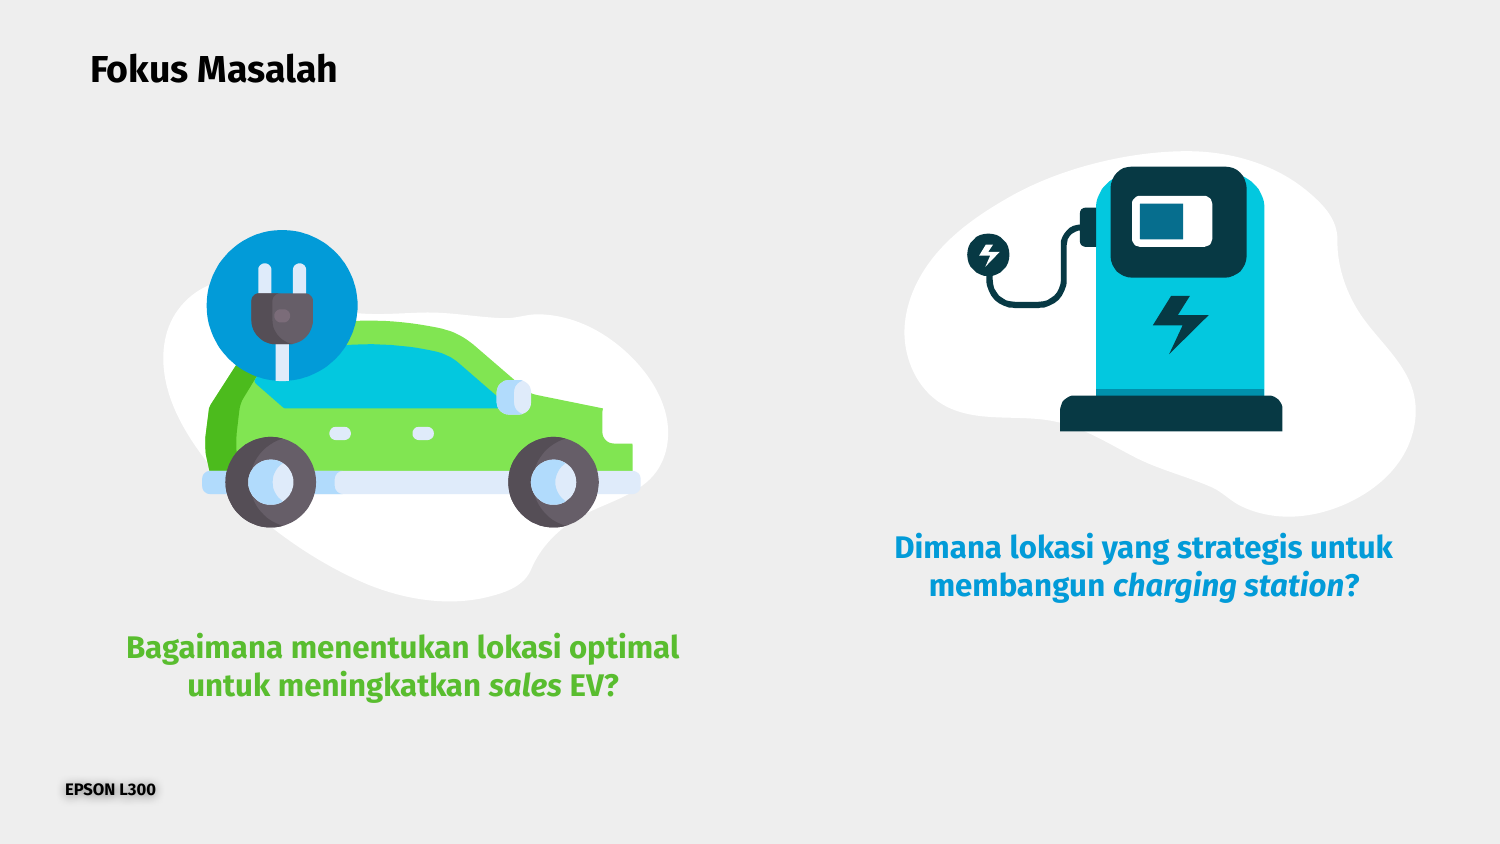

Fokus Masalah

Dimana lokasi yang strategis untuk membangun charging station?
Bagaimana menentukan lokasi optimal untuk meningkatkan sales EV?